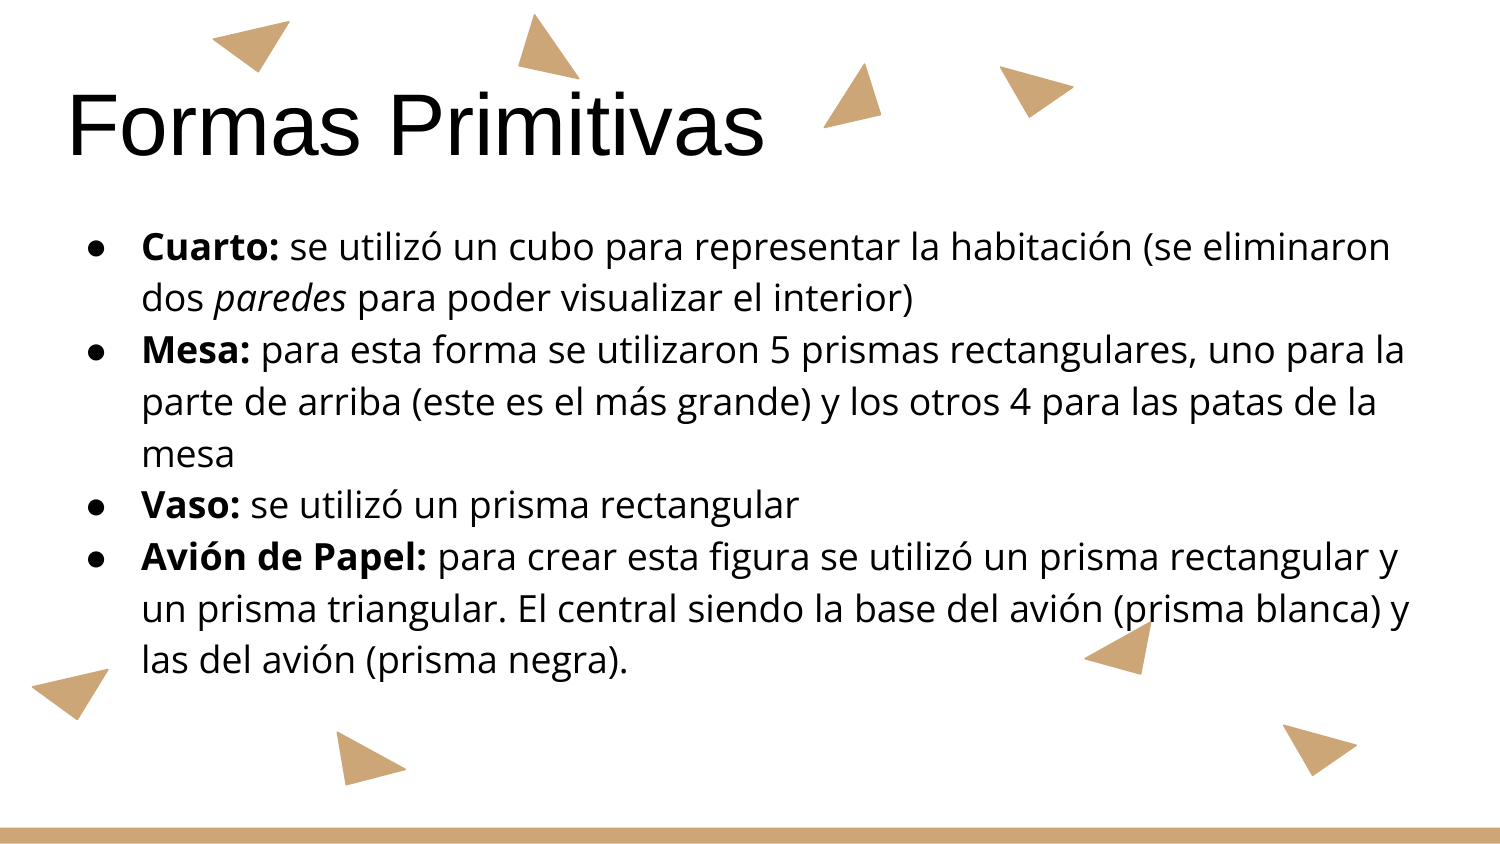

# Formas Primitivas

Cuarto: se utilizó un cubo para representar la habitación (se eliminaron dos paredes para poder visualizar el interior)
Mesa: para esta forma se utilizaron 5 prismas rectangulares, uno para la parte de arriba (este es el más grande) y los otros 4 para las patas de la mesa
Vaso: se utilizó un prisma rectangular
Avión de Papel: para crear esta figura se utilizó un prisma rectangular y un prisma triangular. El central siendo la base del avión (prisma blanca) y las del avión (prisma negra).